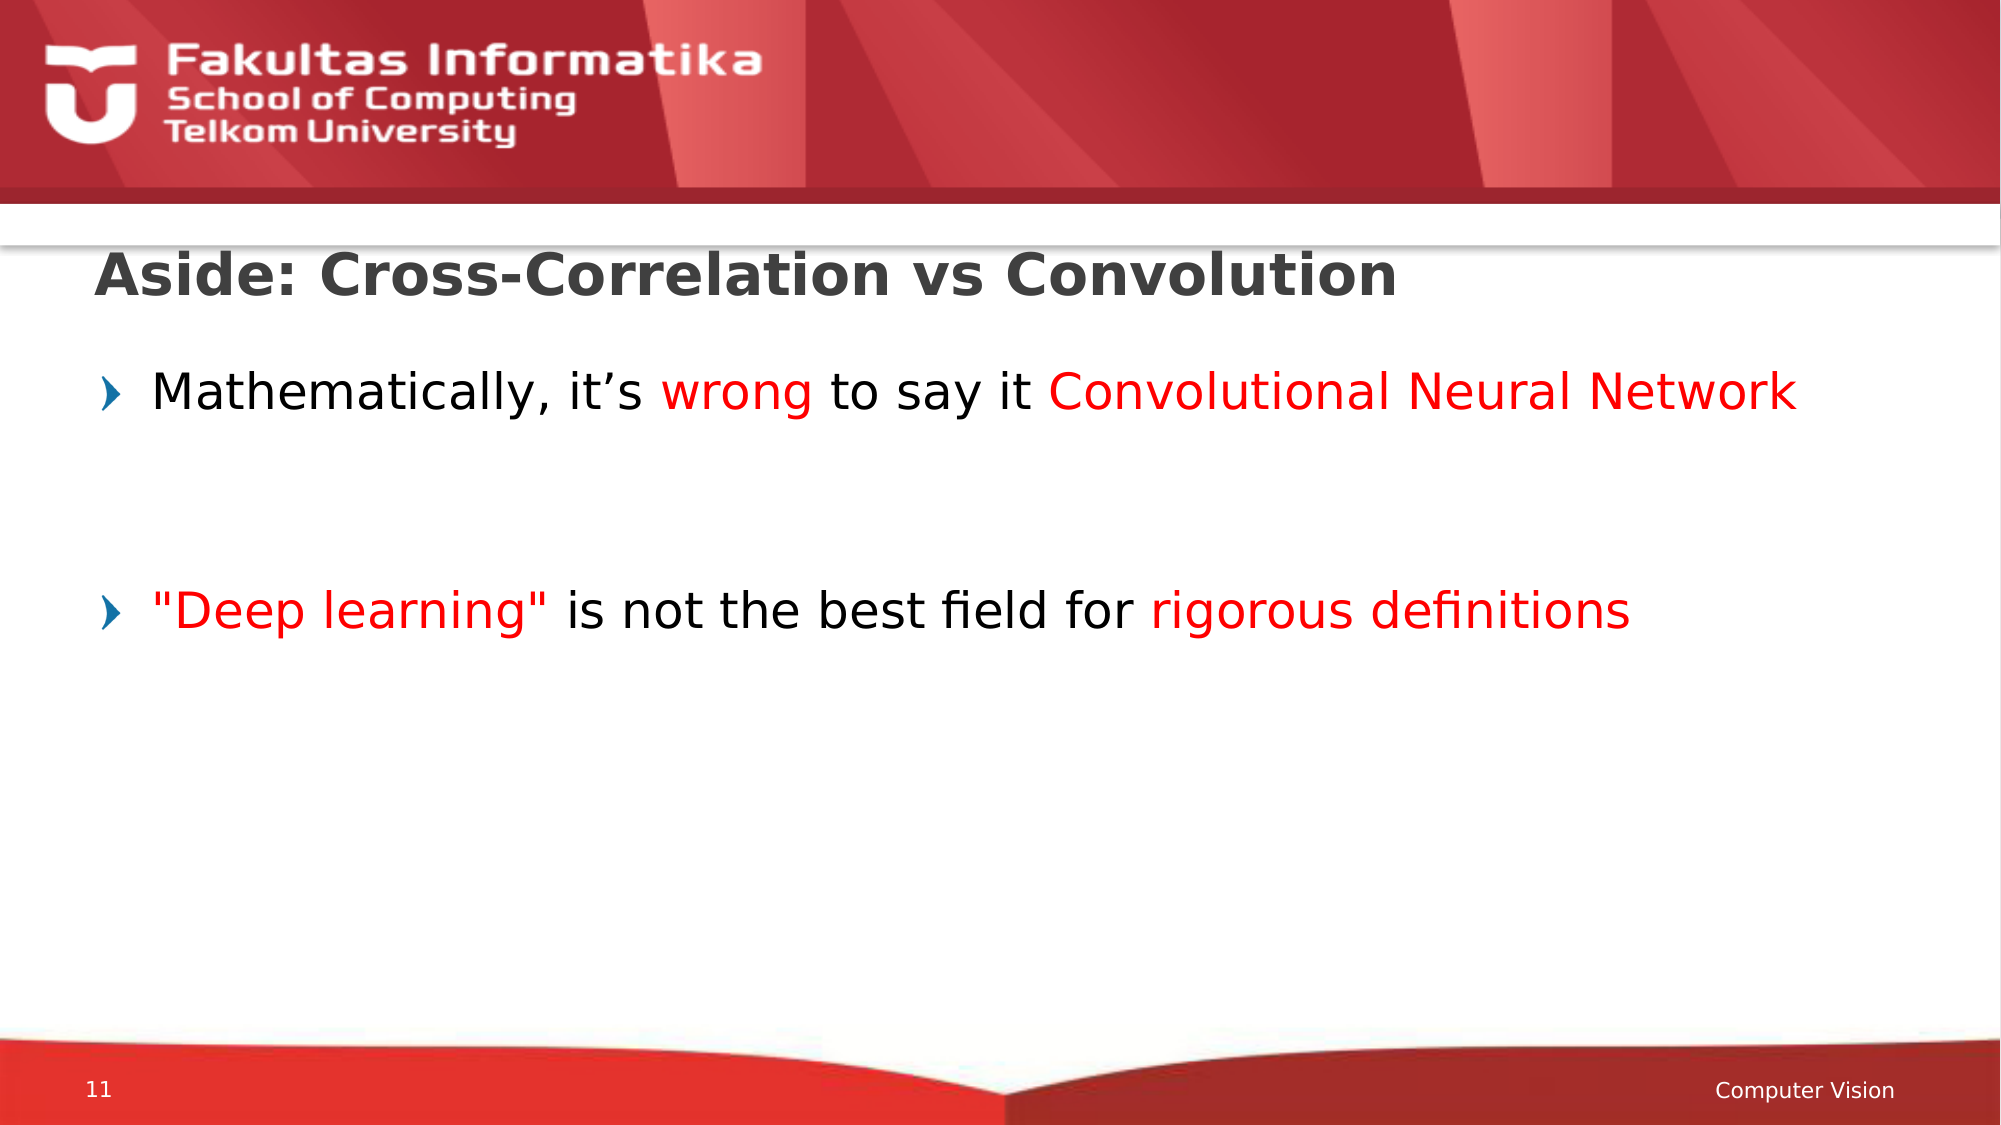

# Aside: Cross-Correlation vs Convolution
Mathematically, it’s wrong to say it Convolutional Neural Network

"Deep learning" is not the best field for rigorous definitions
Computer Vision
11